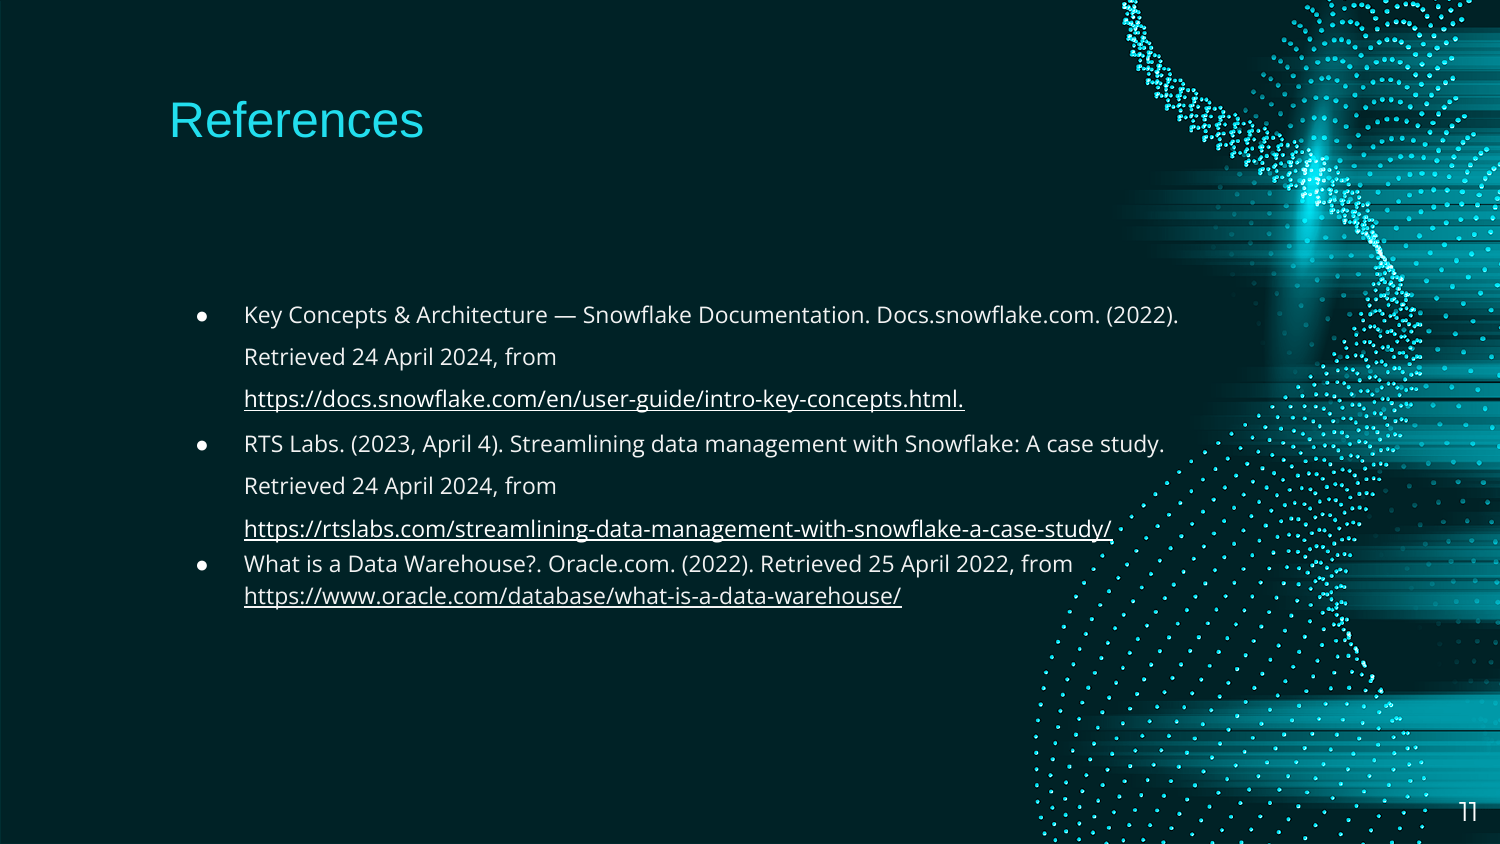

# References
Key Concepts & Architecture — Snowflake Documentation. Docs.snowflake.com. (2022). Retrieved 24 April 2024, from https://docs.snowflake.com/en/user-guide/intro-key-concepts.html.
RTS Labs. (2023, April 4). Streamlining data management with Snowflake: A case study. Retrieved 24 April 2024, from https://rtslabs.com/streamlining-data-management-with-snowflake-a-case-study/
What is a Data Warehouse?. Oracle.com. (2022). Retrieved 25 April 2022, from https://www.oracle.com/database/what-is-a-data-warehouse/
11